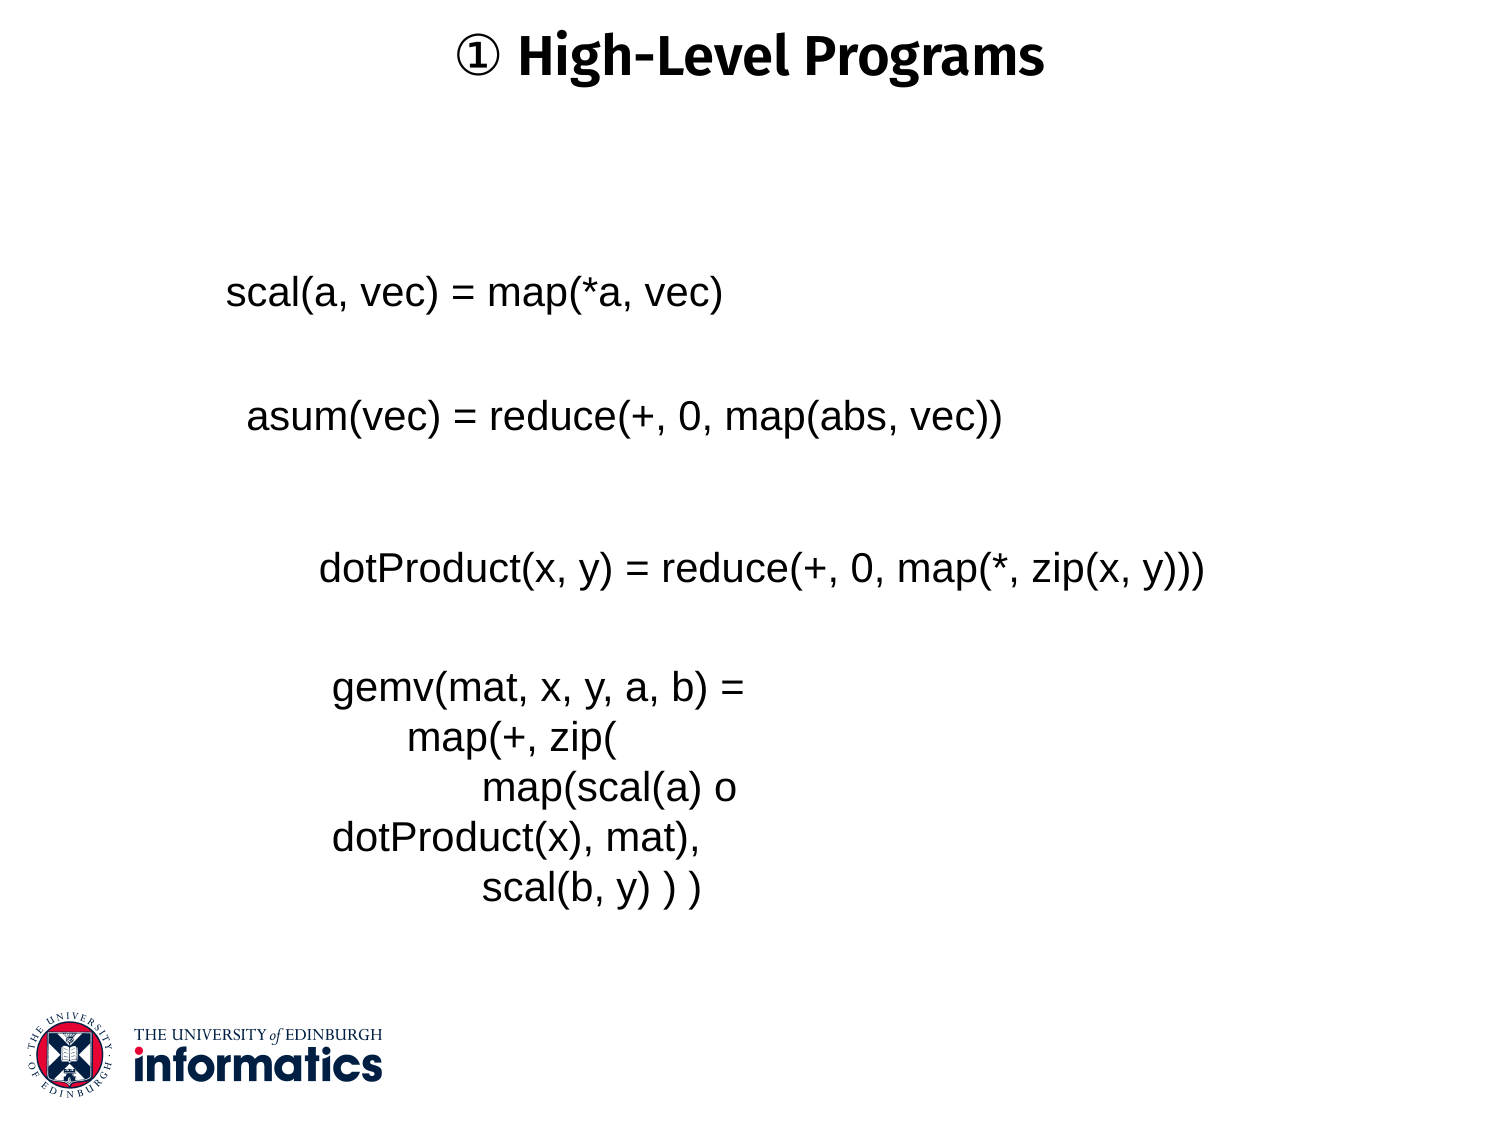

# ① High-Level Programs
scal(a, vec) = map(*a, vec)
asum(vec) = reduce(+, 0, map(abs, vec))
dotProduct(x, y) = reduce(+, 0, map(*, zip(x, y)))
gemv(mat, x, y, a, b) =
map(+, zip(
map(scal(a) o dotProduct(x), mat),
scal(b, y) ) )
18